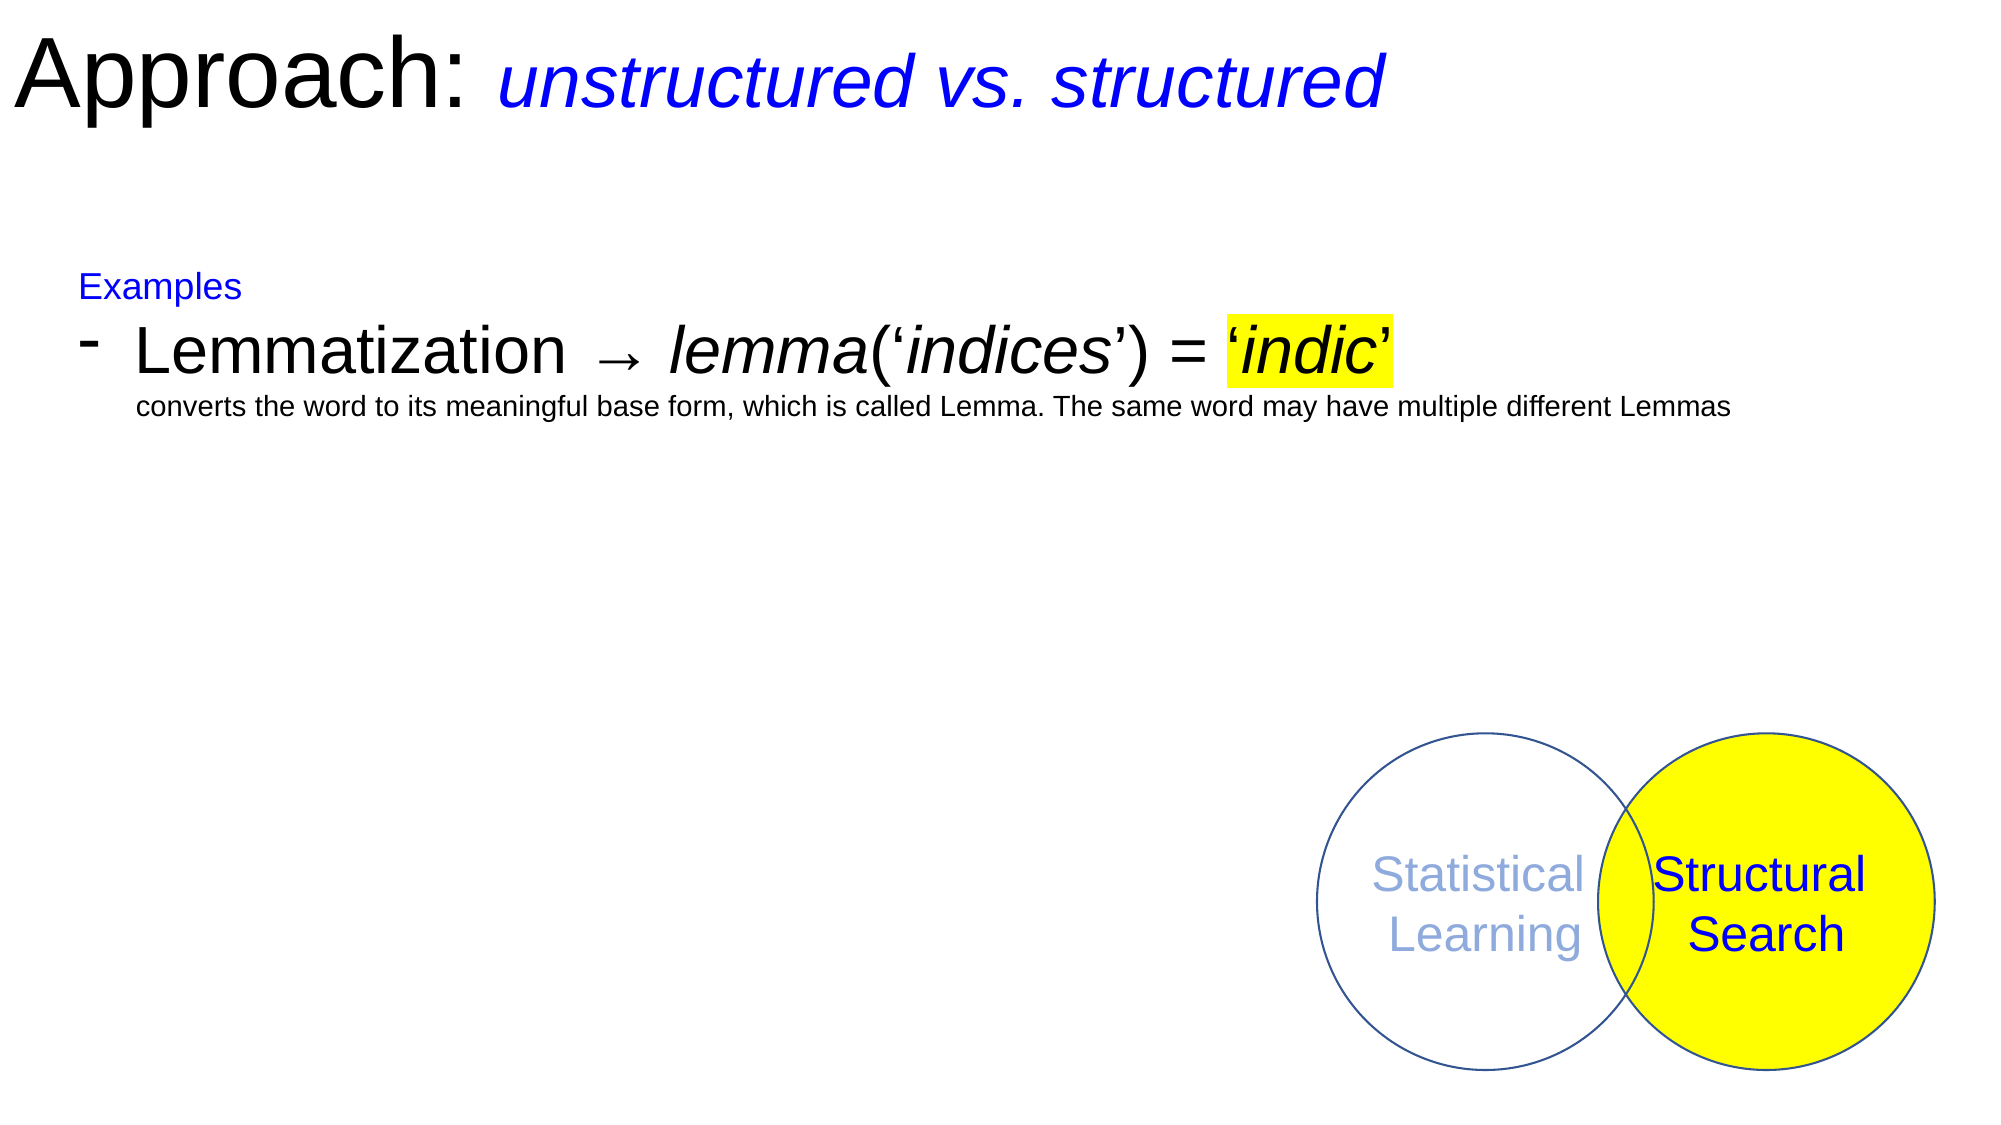

Approach: unstructured vs. structured
Examples
Lemmatization → lemma(‘indices’) = ‘indic’
       converts the word to its meaningful base form, which is called Lemma. The same word may have multiple different Lemmas

Statistical
Learning
Structural
Search